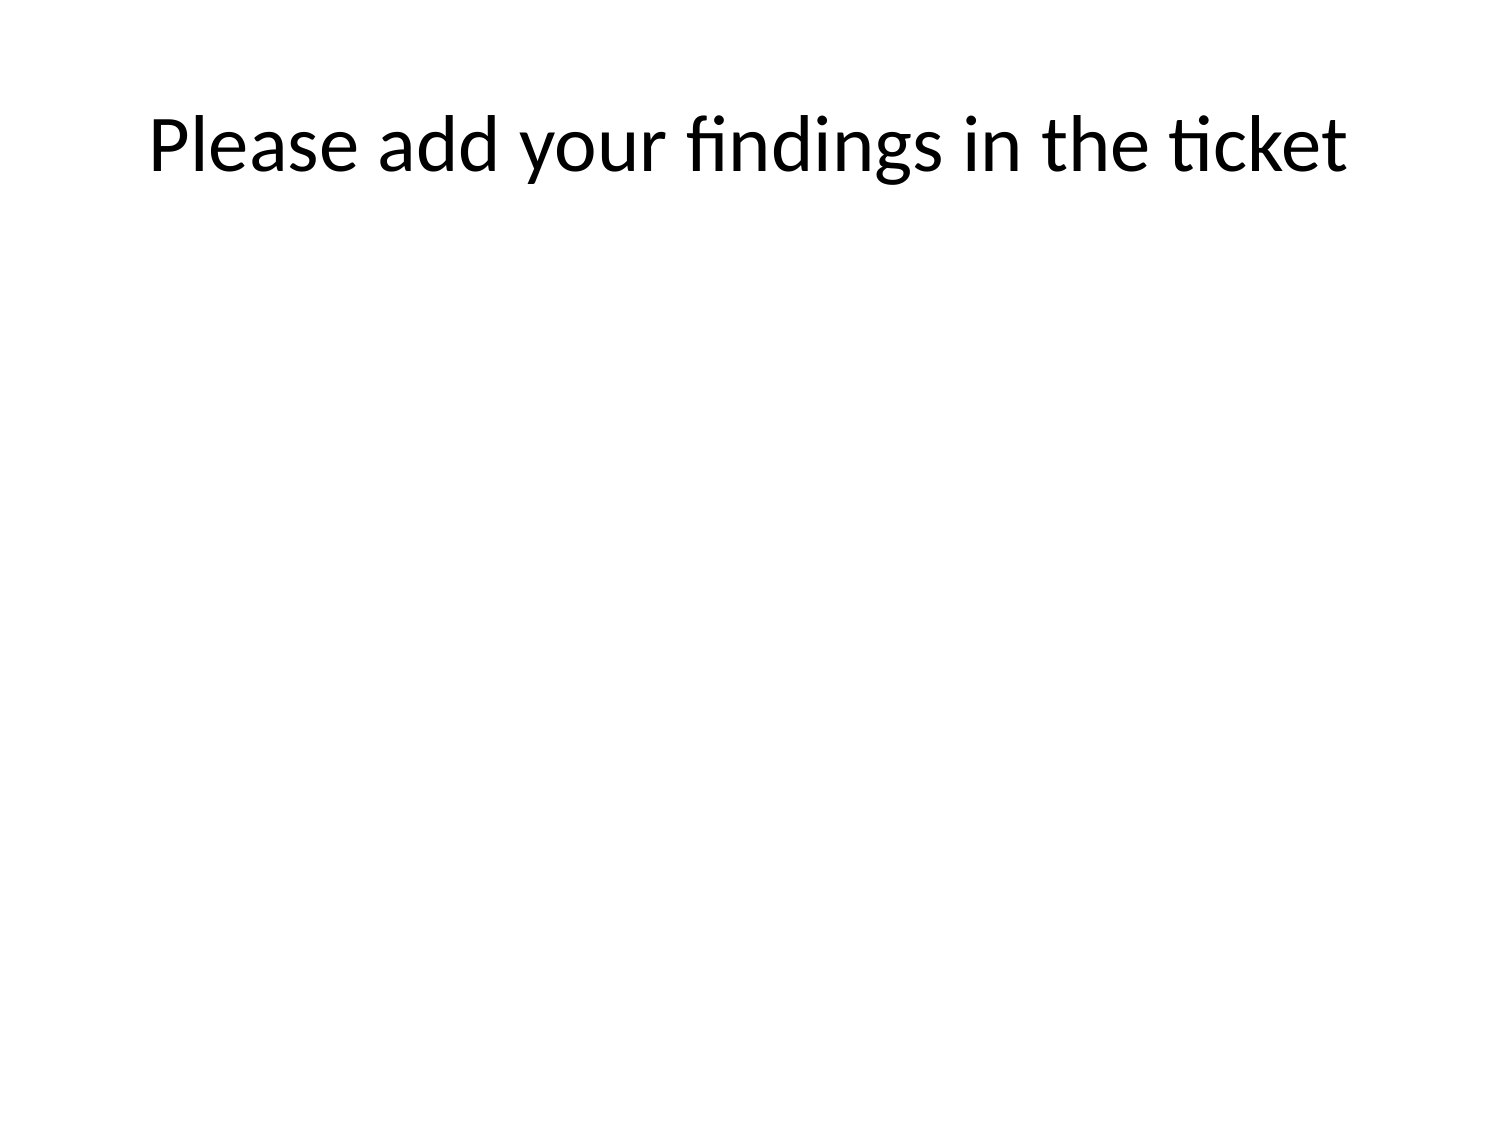

# Please add your findings in the ticket